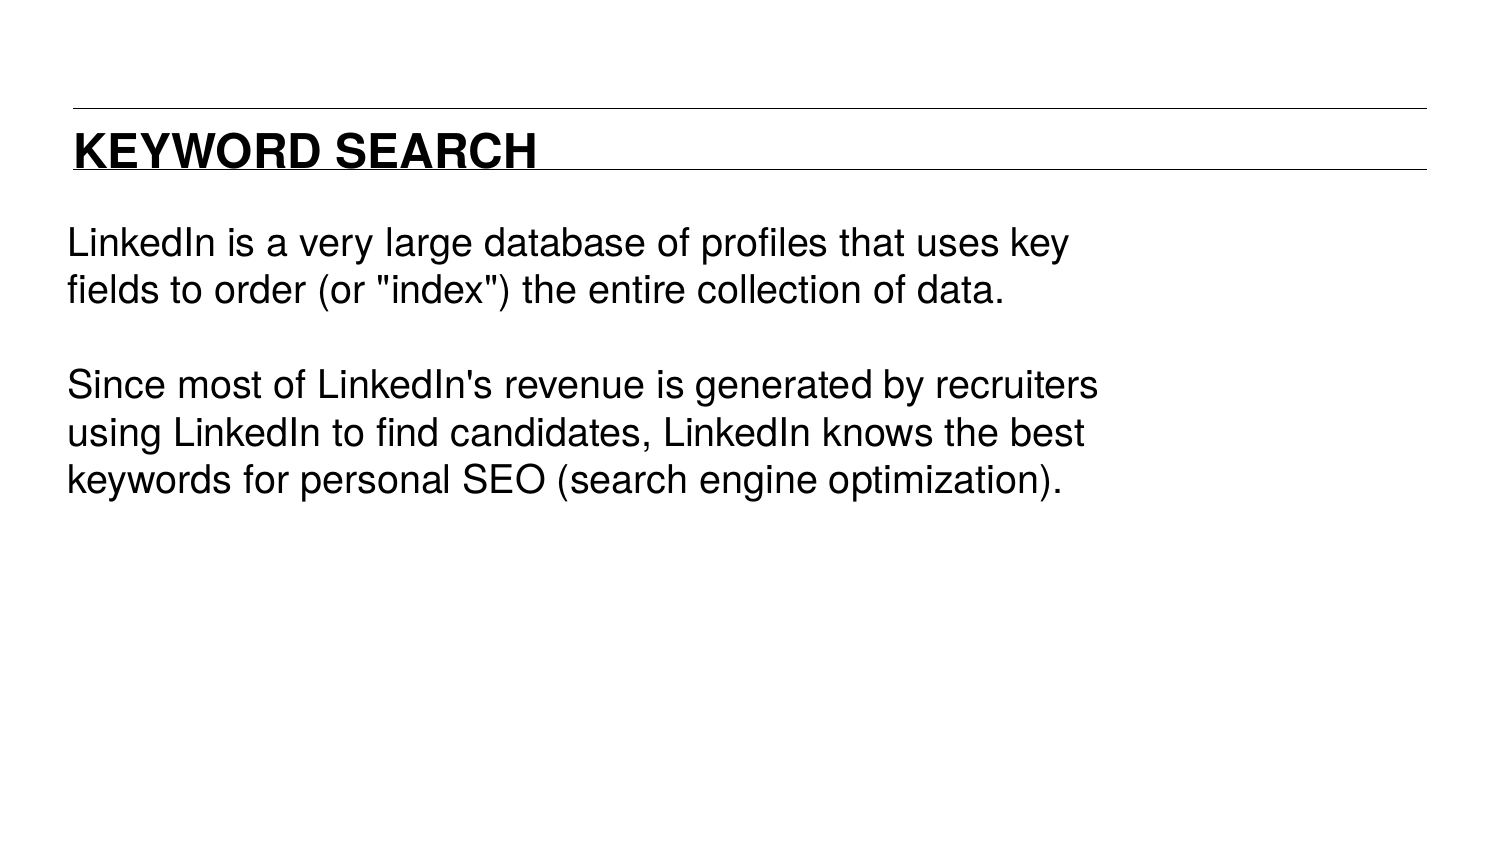

KEYWORD SEARCH
LinkedIn is a very large database of profiles that uses key fields to order (or "index") the entire collection of data.

Since most of LinkedIn's revenue is generated by recruiters using LinkedIn to find candidates, LinkedIn knows the best keywords for personal SEO (search engine optimization).